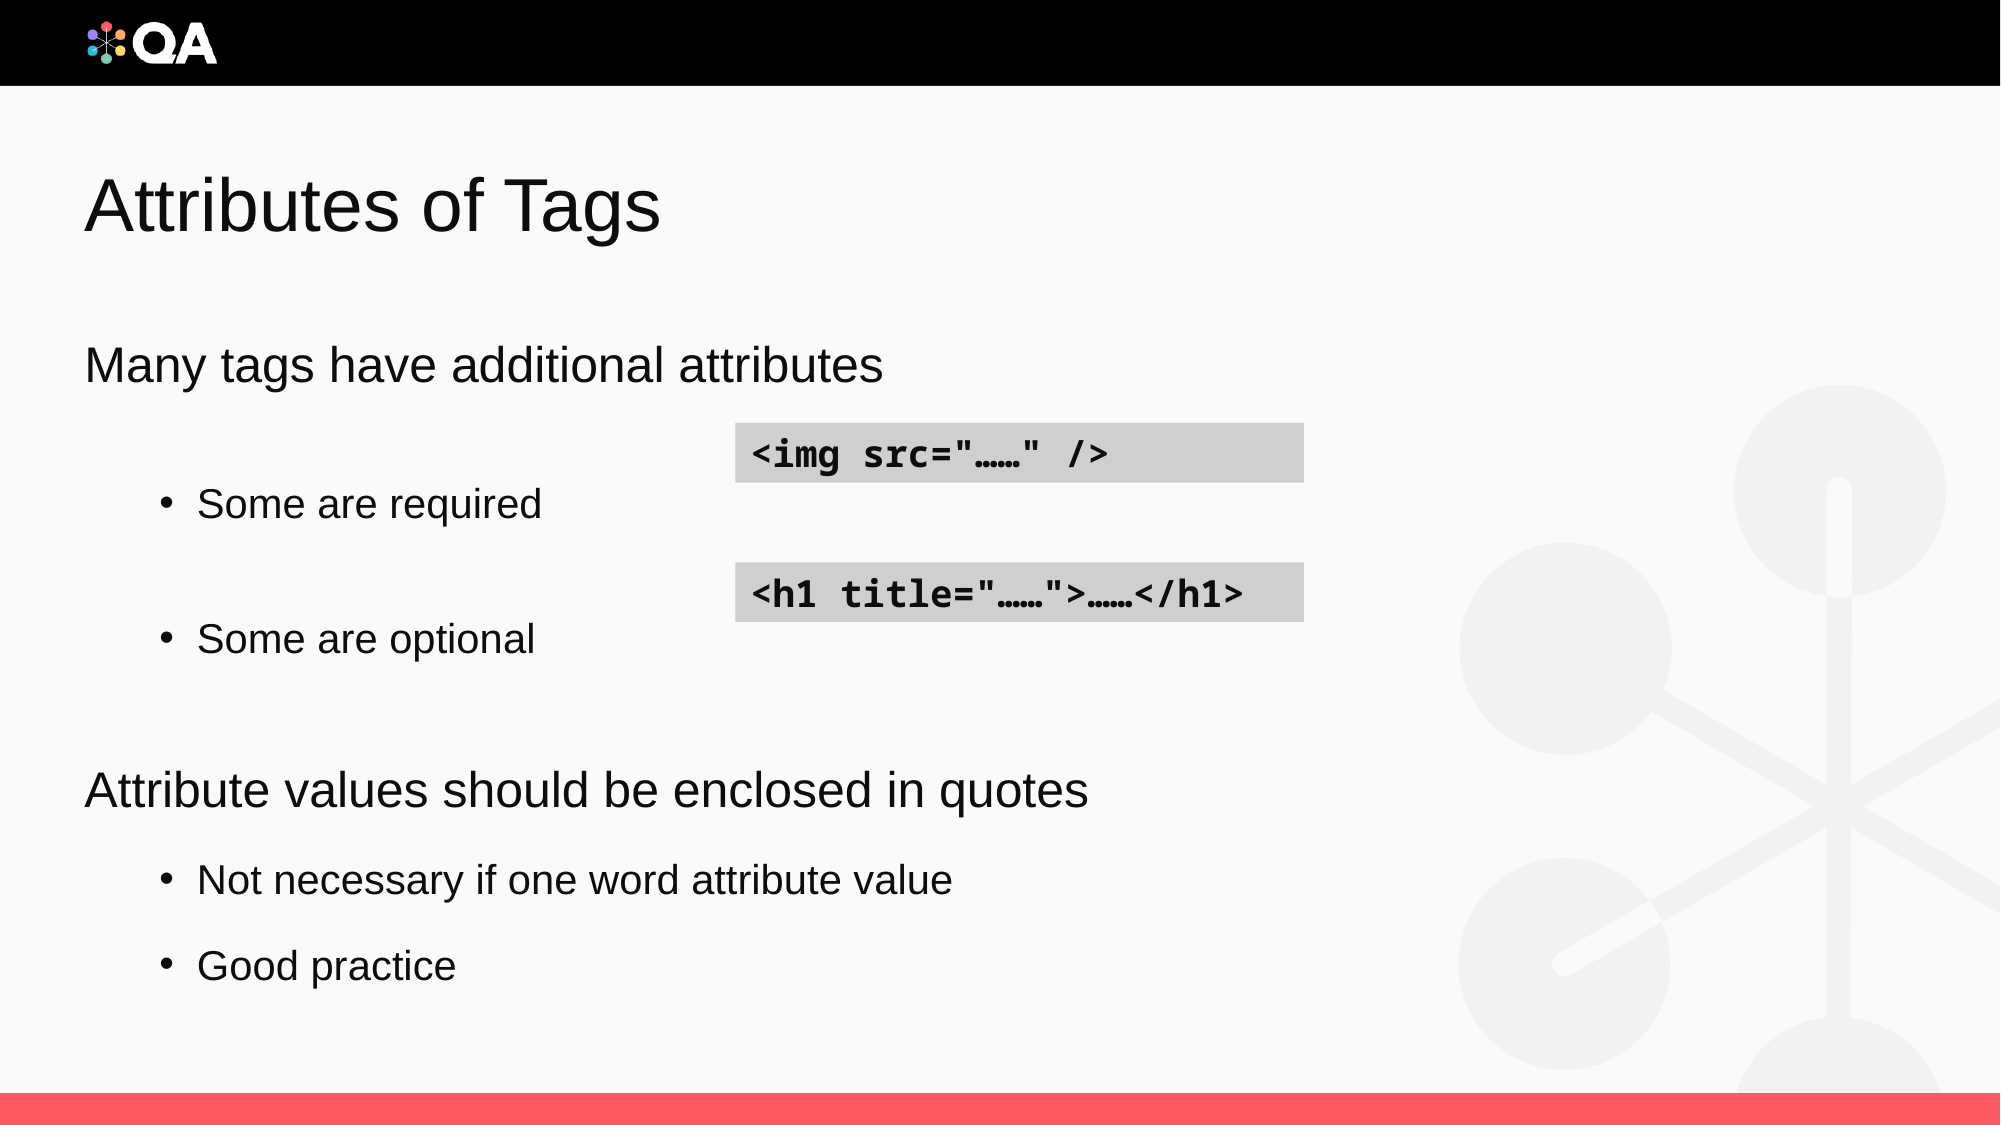

# Attributes of Tags
Many tags have additional attributes

Some are required

Some are optional

Attribute values should be enclosed in quotes
Not necessary if one word attribute value
Good practice
<img src="……" />
<h1 title="……">……</h1>